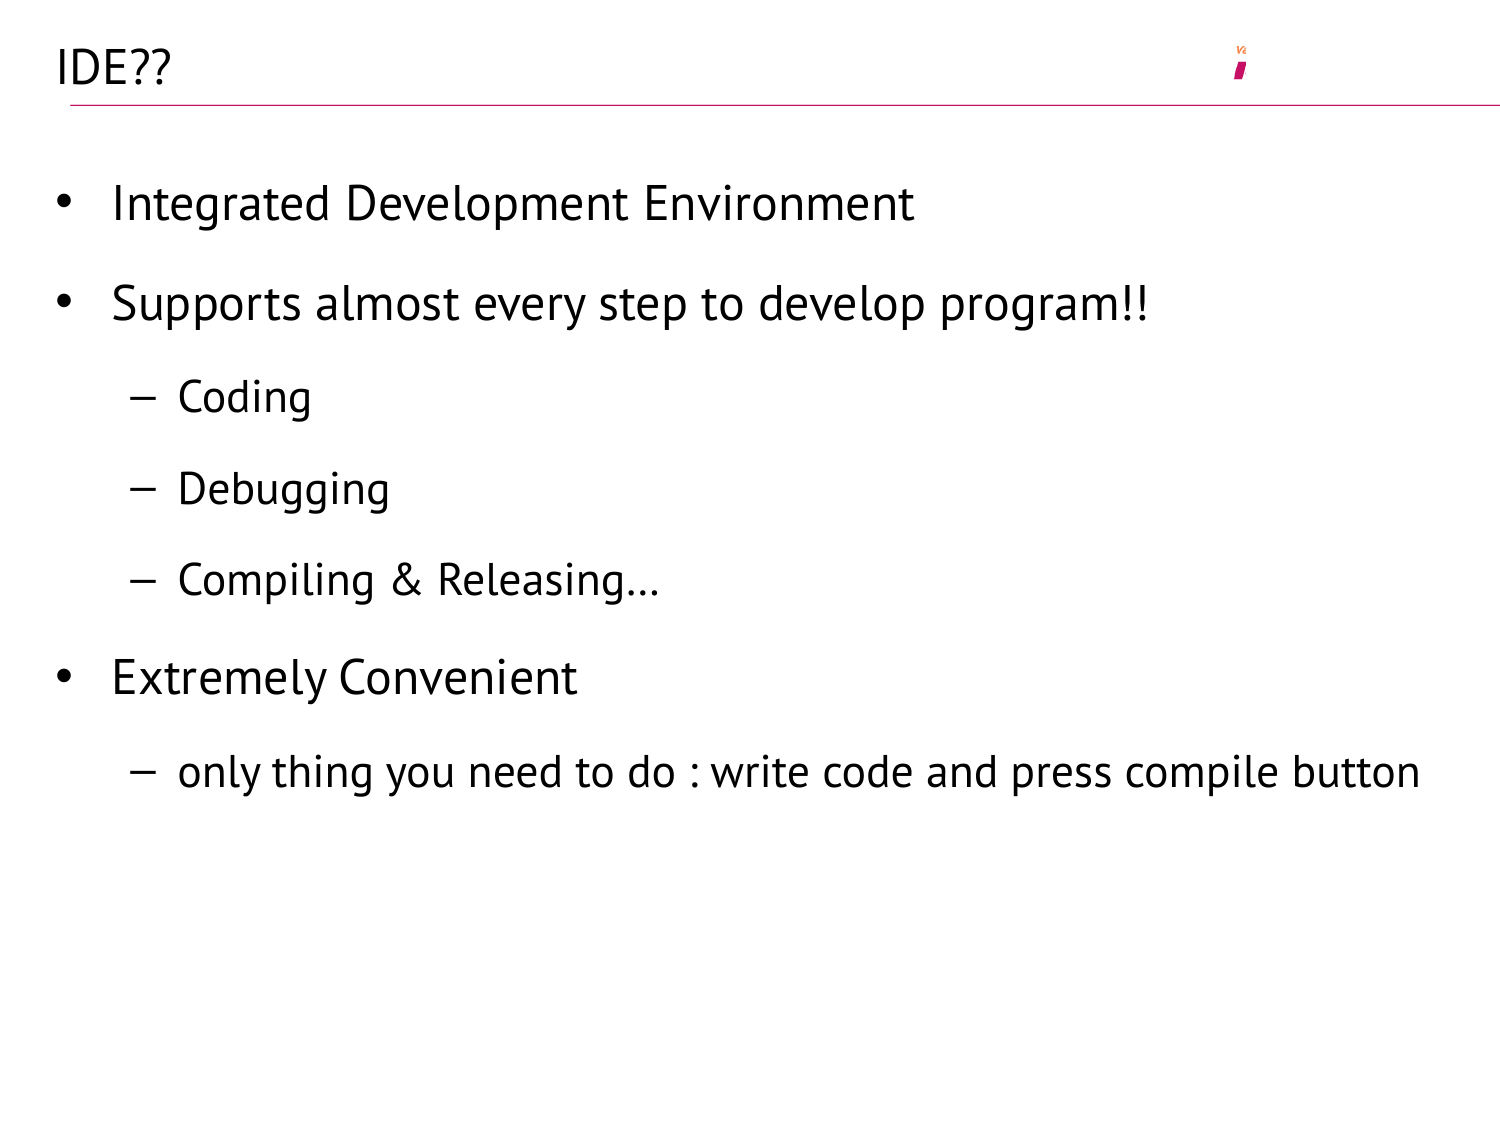

# IDE??
Integrated Development Environment
Supports almost every step to develop program!!
Coding
Debugging
Compiling & Releasing…
Extremely Convenient
only thing you need to do : write code and press compile button